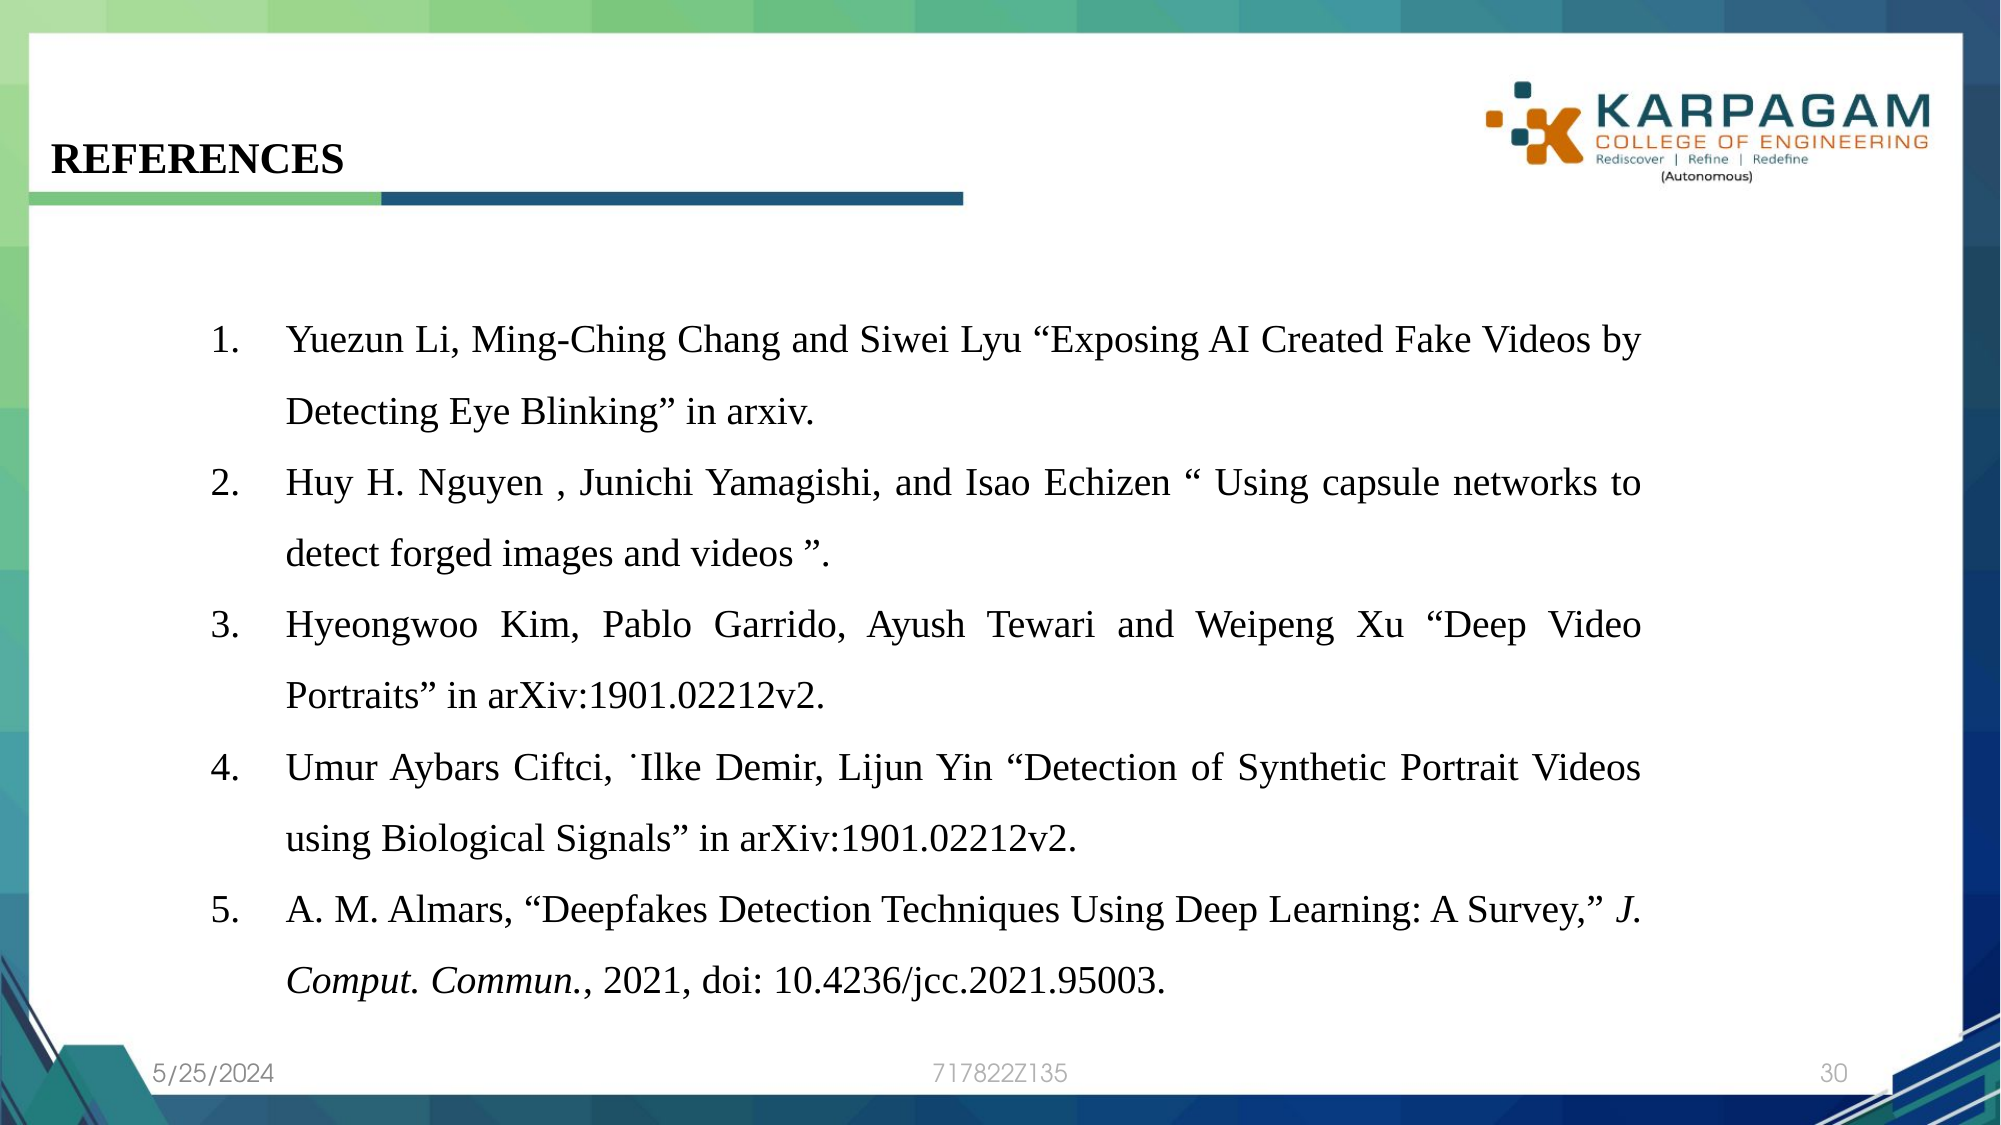

REFERENCES
Yuezun Li, Ming-Ching Chang and Siwei Lyu “Exposing AI Created Fake Videos by Detecting Eye Blinking” in arxiv.
Huy H. Nguyen , Junichi Yamagishi, and Isao Echizen “ Using capsule networks to detect forged images and videos ”.
Hyeongwoo Kim, Pablo Garrido, Ayush Tewari and Weipeng Xu “Deep Video Portraits” in arXiv:1901.02212v2.
Umur Aybars Ciftci, ˙Ilke Demir, Lijun Yin “Detection of Synthetic Portrait Videos using Biological Signals” in arXiv:1901.02212v2.
A. M. Almars, “Deepfakes Detection Techniques Using Deep Learning: A Survey,” J. Comput. Commun., 2021, doi: 10.4236/jcc.2021.95003.
5/25/2024
717822Z135
30